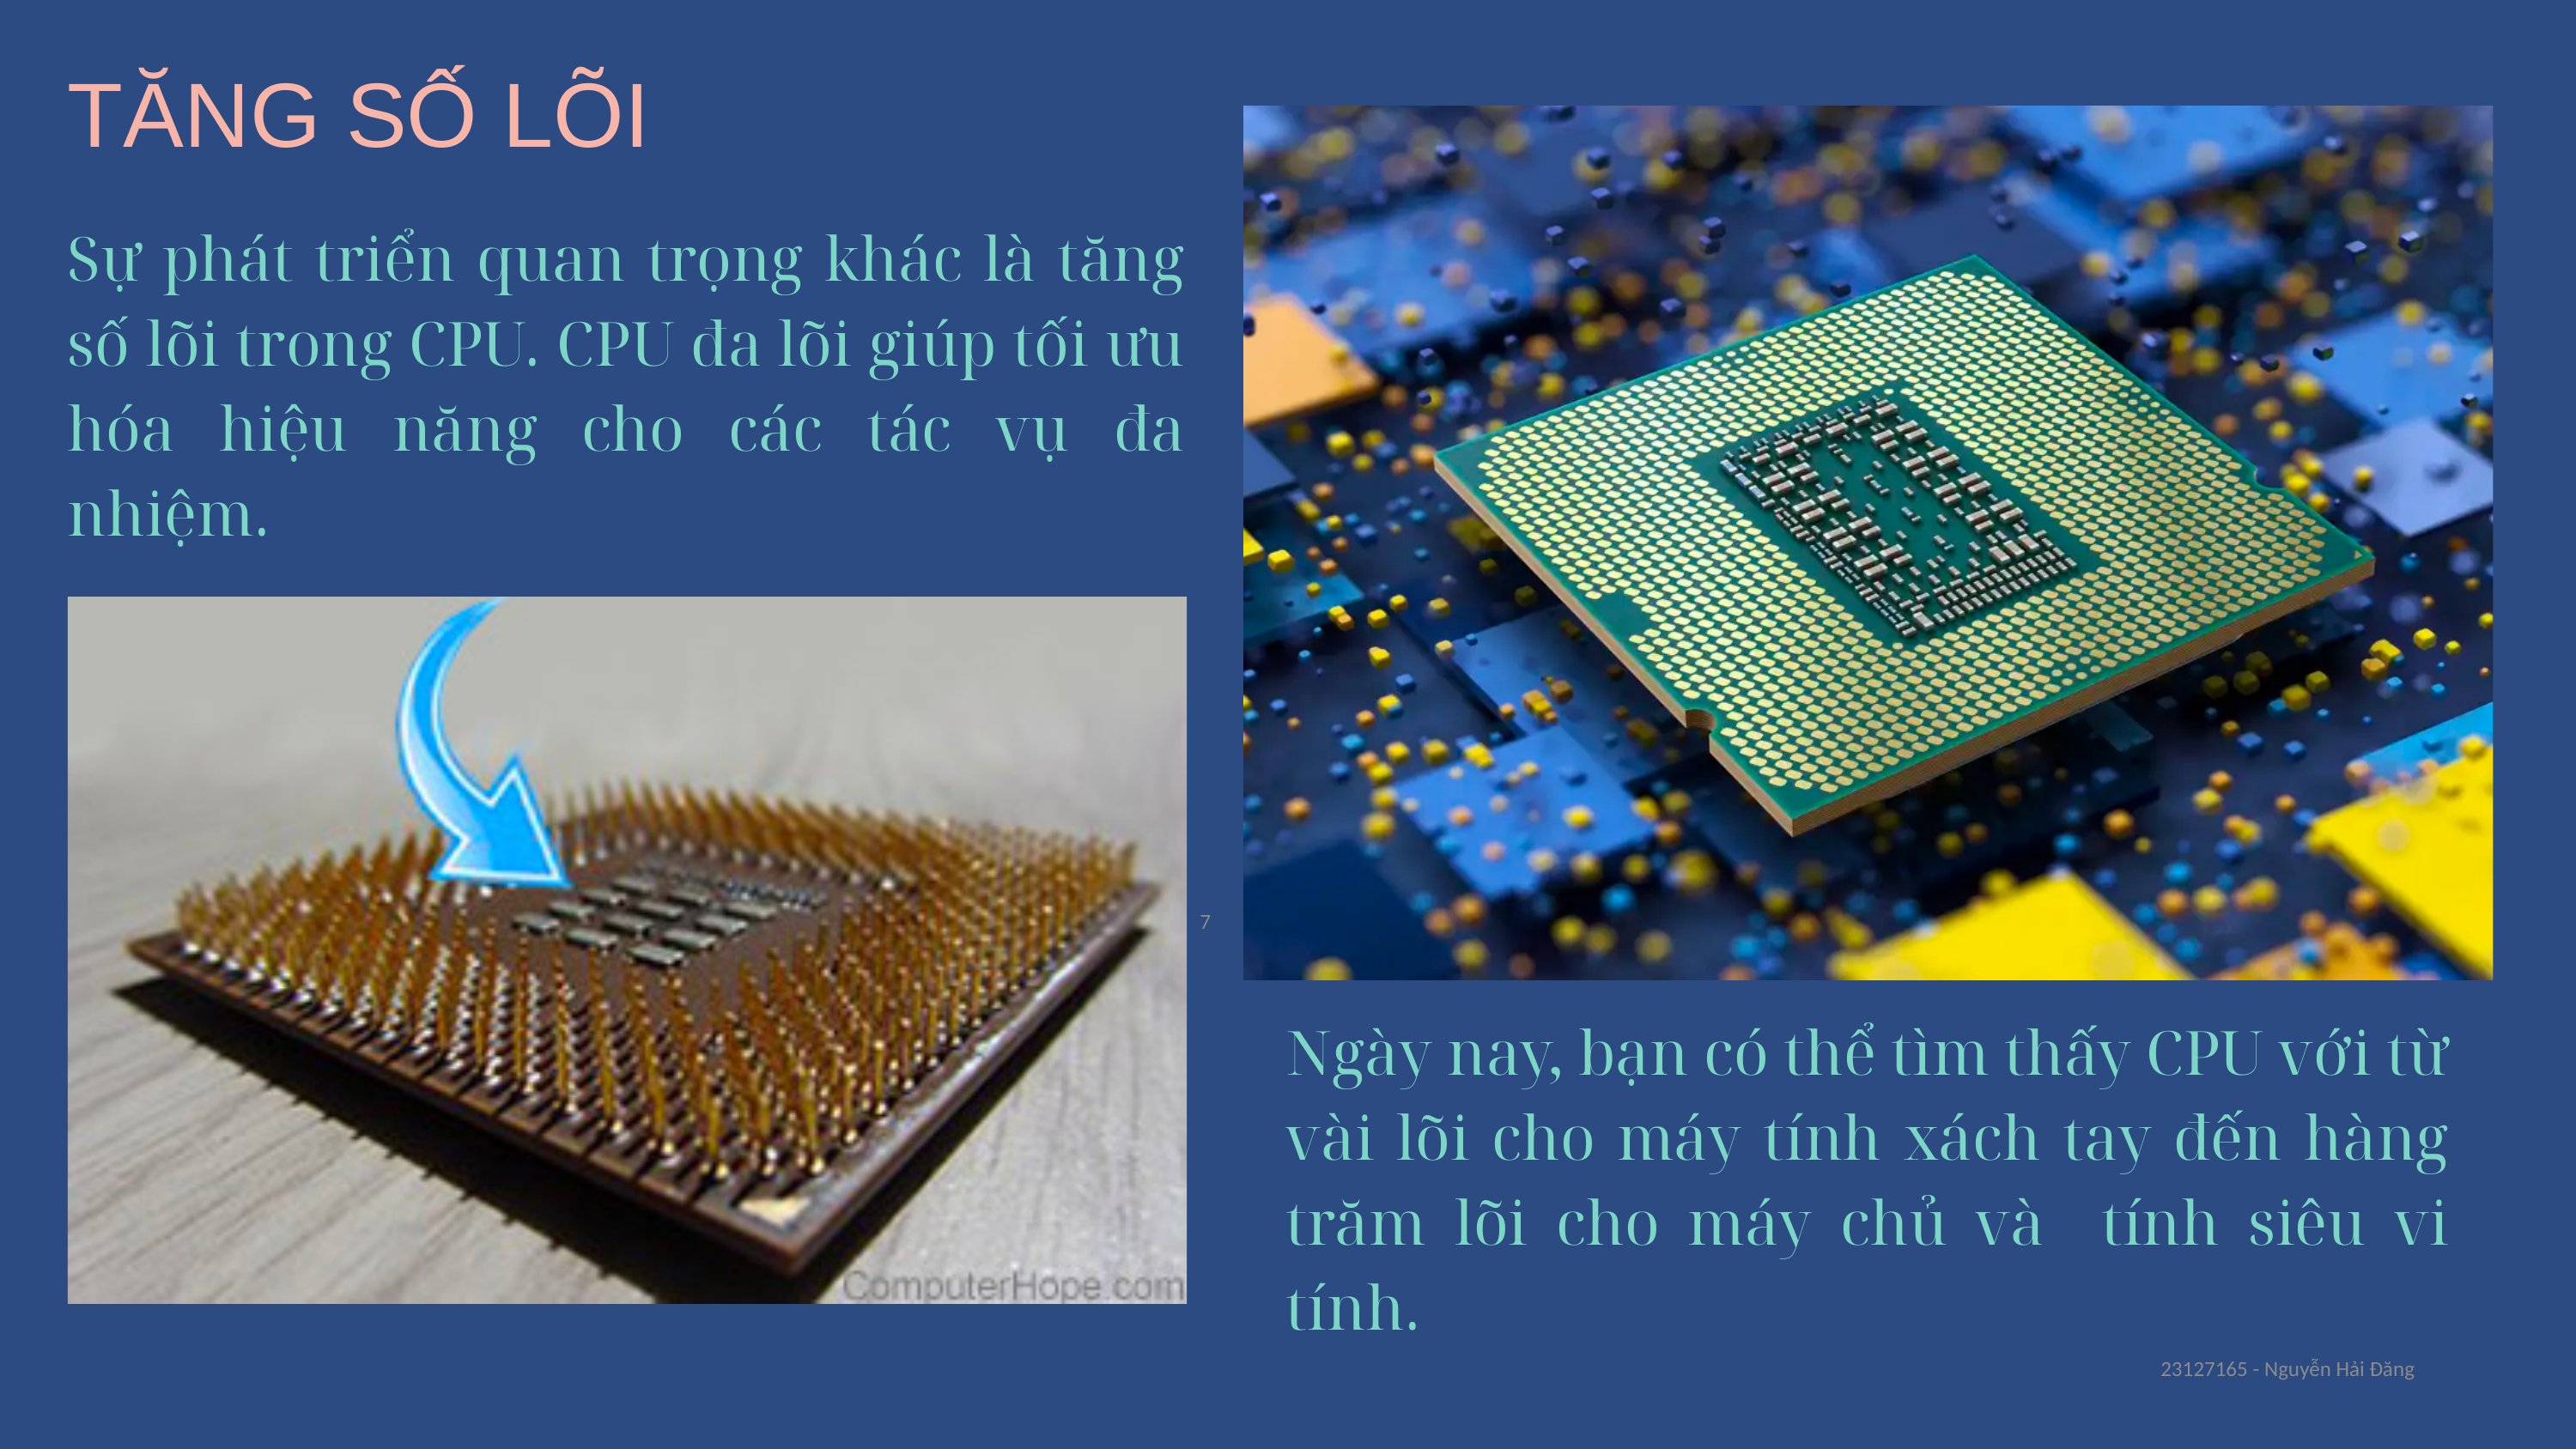

TĂNG SỐ LÕI

Sự phát triển quan trọng khác là tăng số lõi trong CPU. CPU đa lõi giúp tối ưu hóa hiệu năng cho các tác vụ đa nhiệm.

7
Ngày nay, bạn có thể tìm thấy CPU với từ vài lõi cho máy tính xách tay đến hàng trăm lõi cho máy chủ và  tính siêu vi tính.
23127165 - Nguyễn Hải Đăng